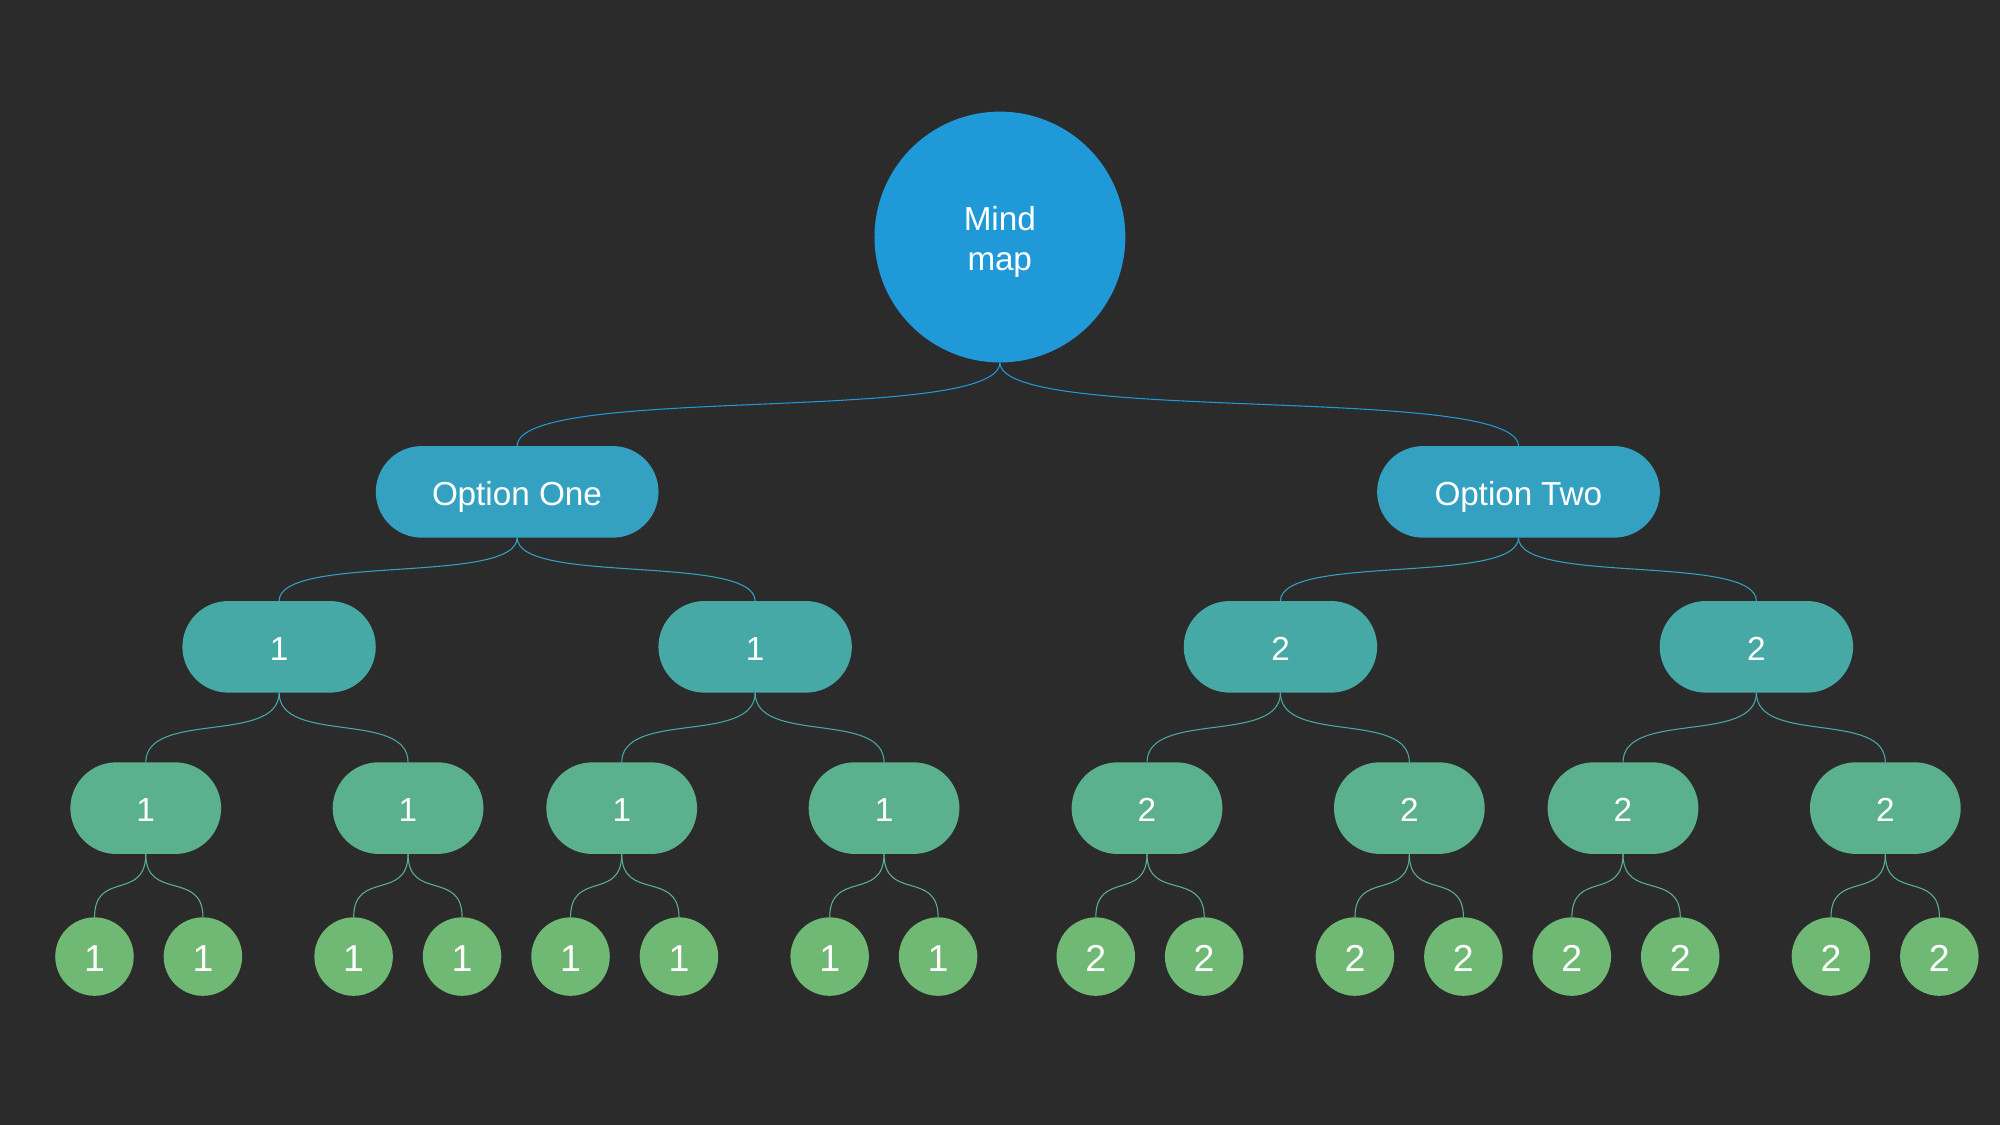

Mind
map
Option One
Option Two
1
1
2
2
1
1
2
2
1
1
2
2
1
1
1
1
1
1
1
1
2
2
2
2
2
2
2
2